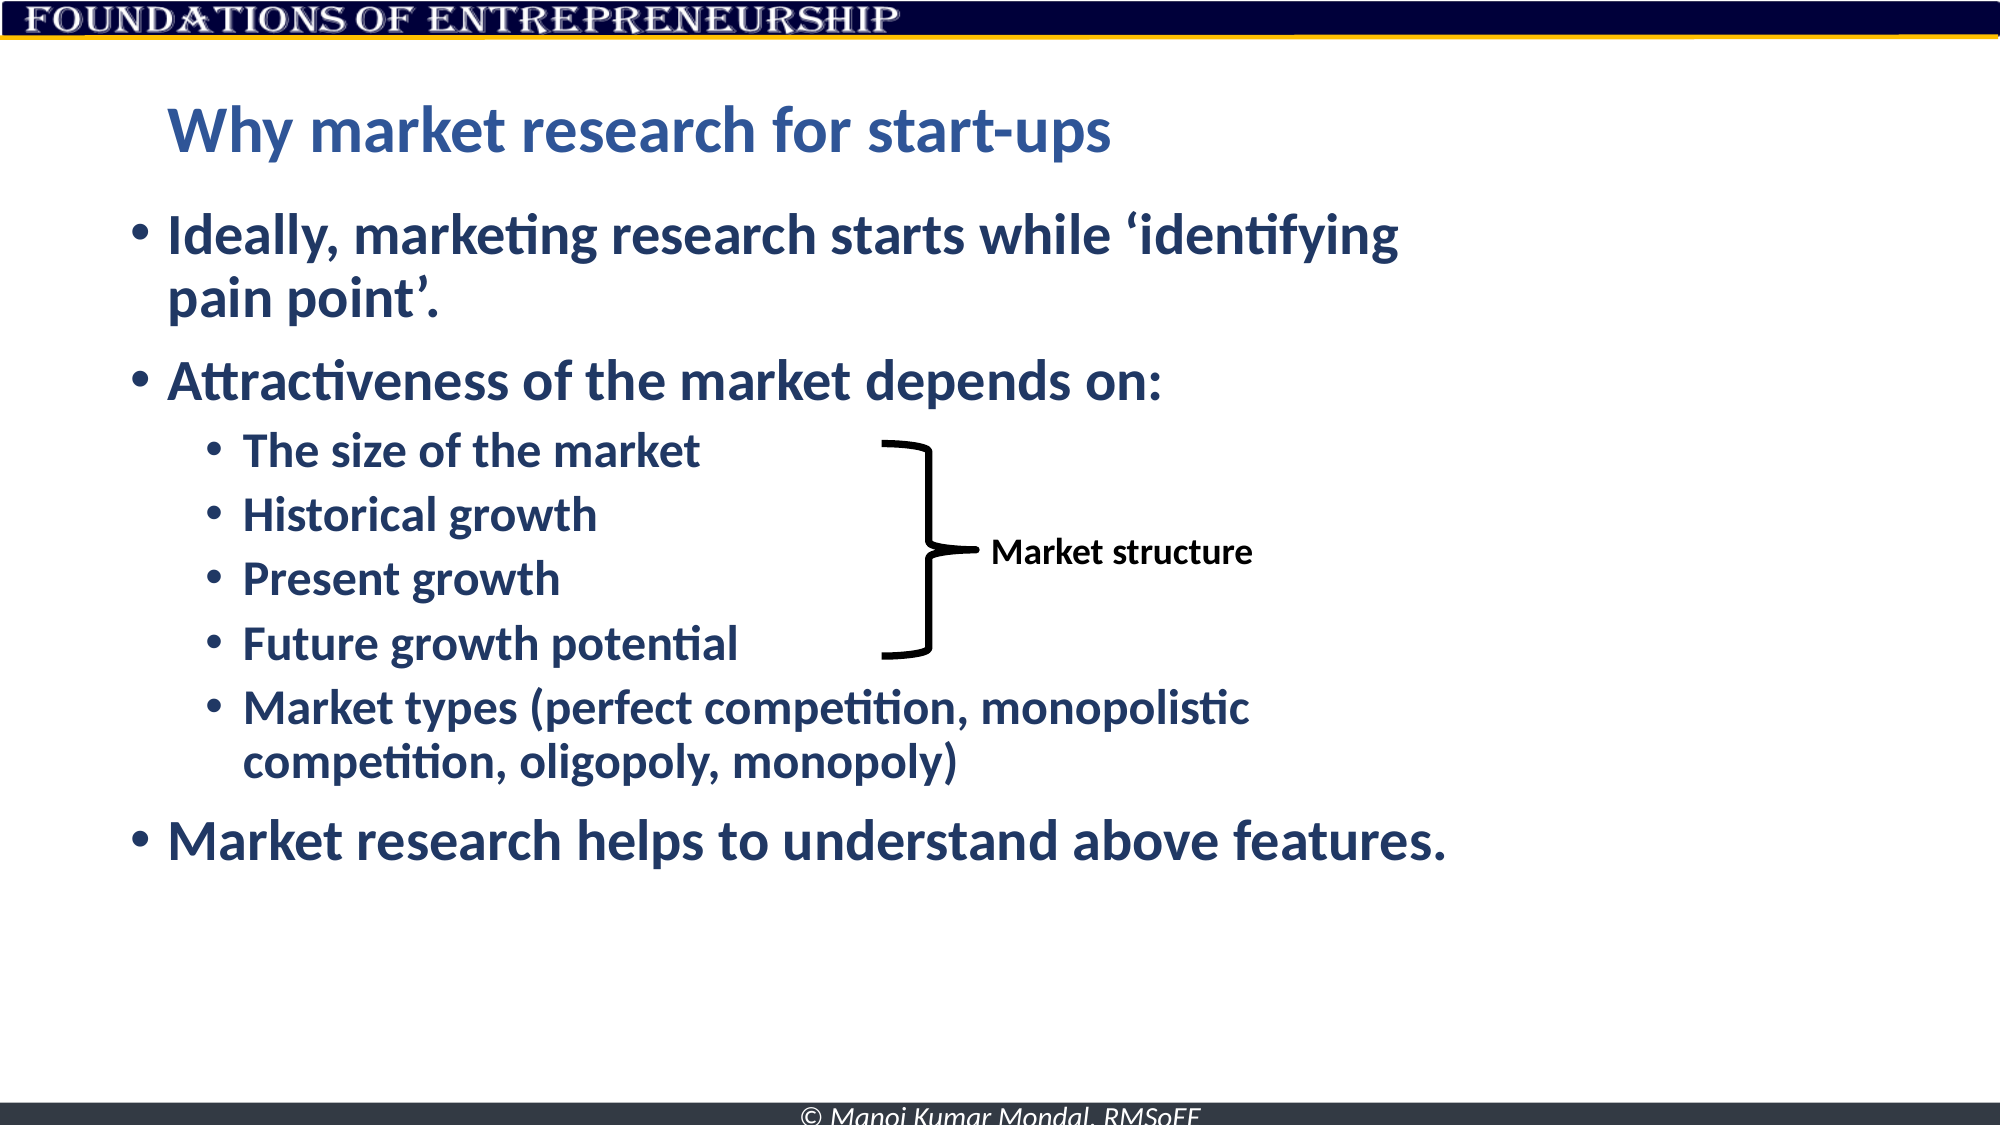

# Why market research for start-ups
Ideally, marketing research starts while ‘identifying pain point’.
Attractiveness of the market depends on:
The size of the market
Historical growth
Present growth
Future growth potential
Market types (perfect competition, monopolistic competition, oligopoly, monopoly)
Market research helps to understand above features.

Market structure